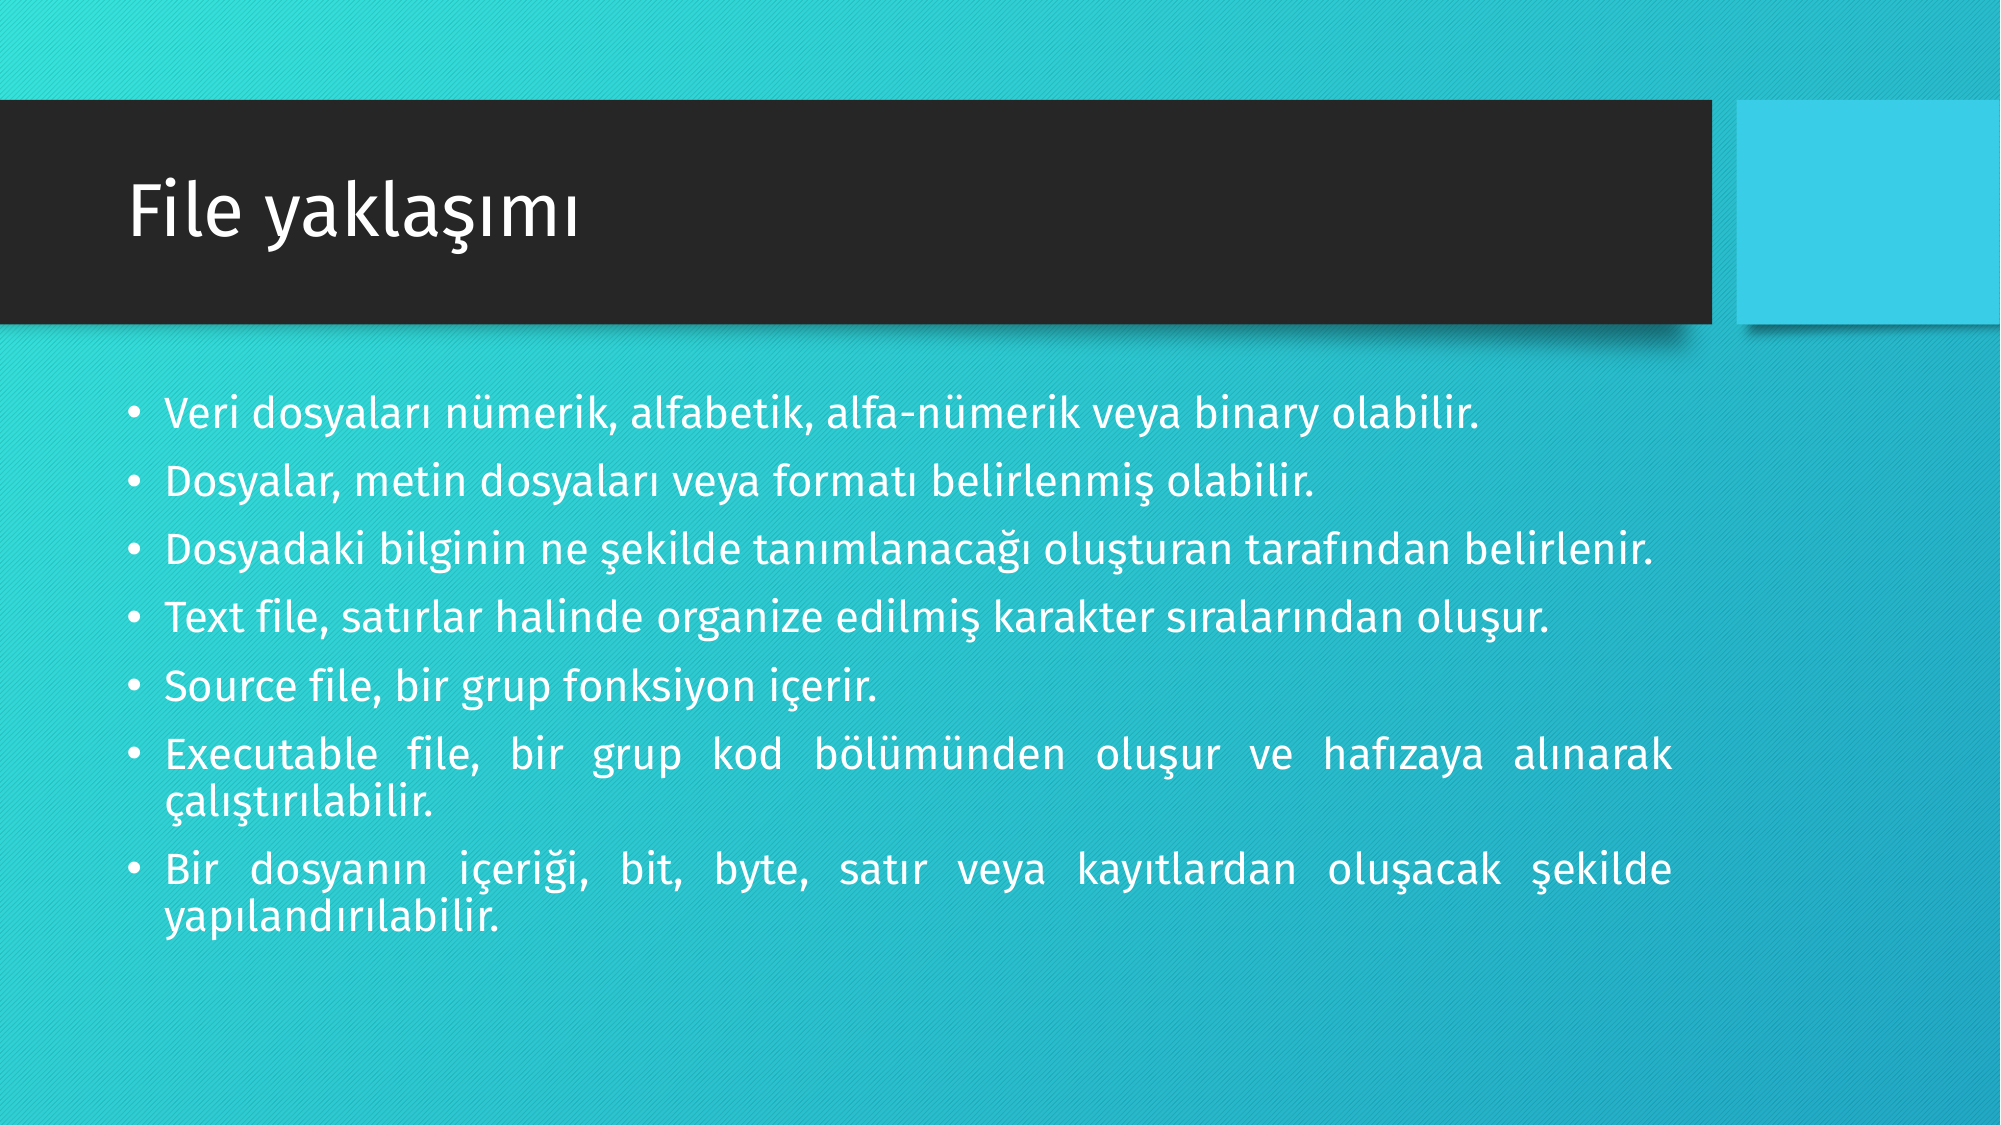

# File yaklaşımı
Veri dosyaları nümerik, alfabetik, alfa-nümerik veya binary olabilir.
Dosyalar, metin dosyaları veya formatı belirlenmiş olabilir.
Dosyadaki bilginin ne şekilde tanımlanacağı oluşturan tarafından belirlenir.
Text file, satırlar halinde organize edilmiş karakter sıralarından oluşur.
Source file, bir grup fonksiyon içerir.
Executable file, bir grup kod bölümünden oluşur ve hafızaya alınarak çalıştırılabilir.
Bir dosyanın içeriği, bit, byte, satır veya kayıtlardan oluşacak şekilde yapılandırılabilir.